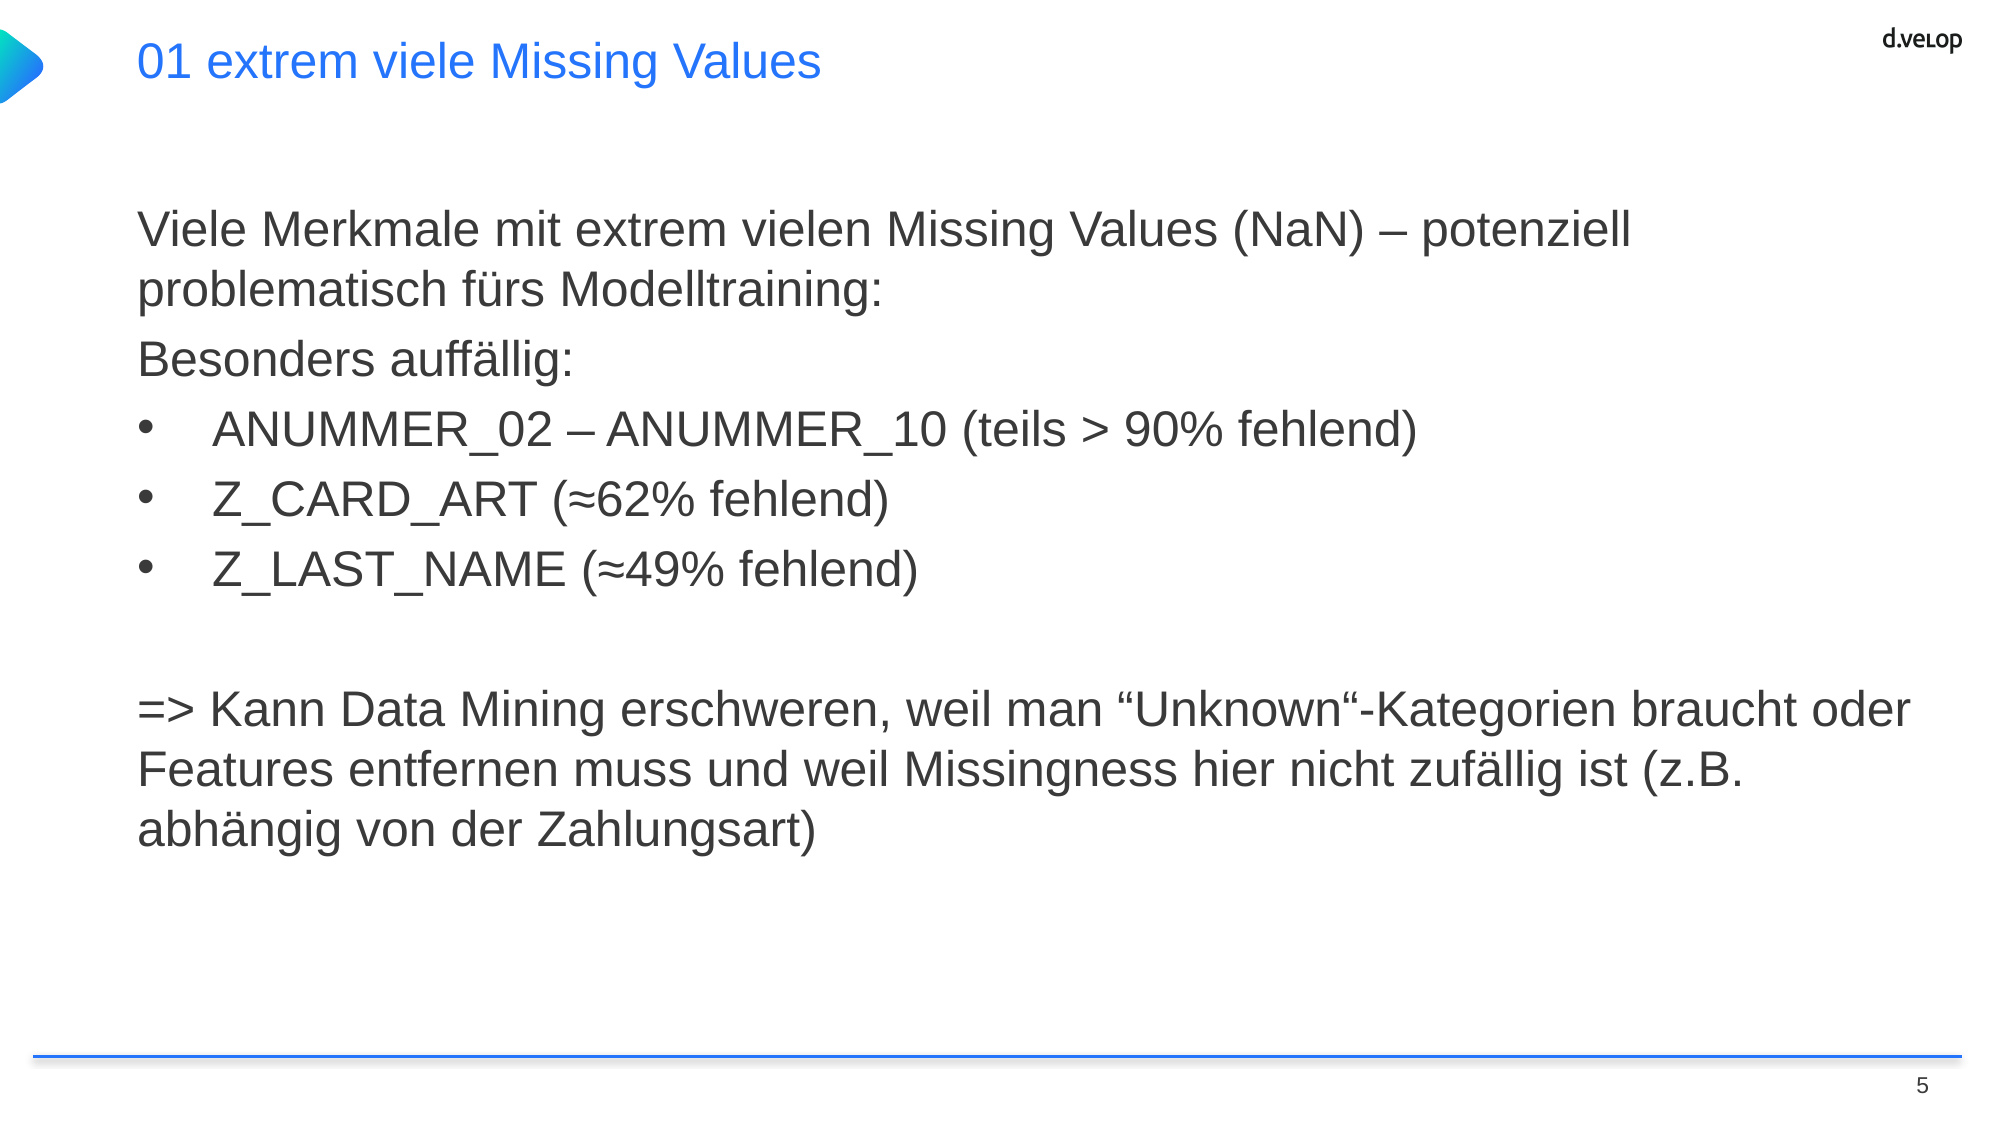

01 extrem viele Missing Values

Viele Merkmale mit extrem vielen Missing Values (NaN) – potenziell problematisch fürs Modelltraining:
Besonders auffällig:
ANUMMER_02 – ANUMMER_10 (teils > 90% fehlend)
Z_CARD_ART (≈62% fehlend)
Z_LAST_NAME (≈49% fehlend)

=> Kann Data Mining erschweren, weil man “Unknown“-Kategorien braucht oder Features entfernen muss und weil Missingness hier nicht zufällig ist (z.B. abhängig von der Zahlungsart)